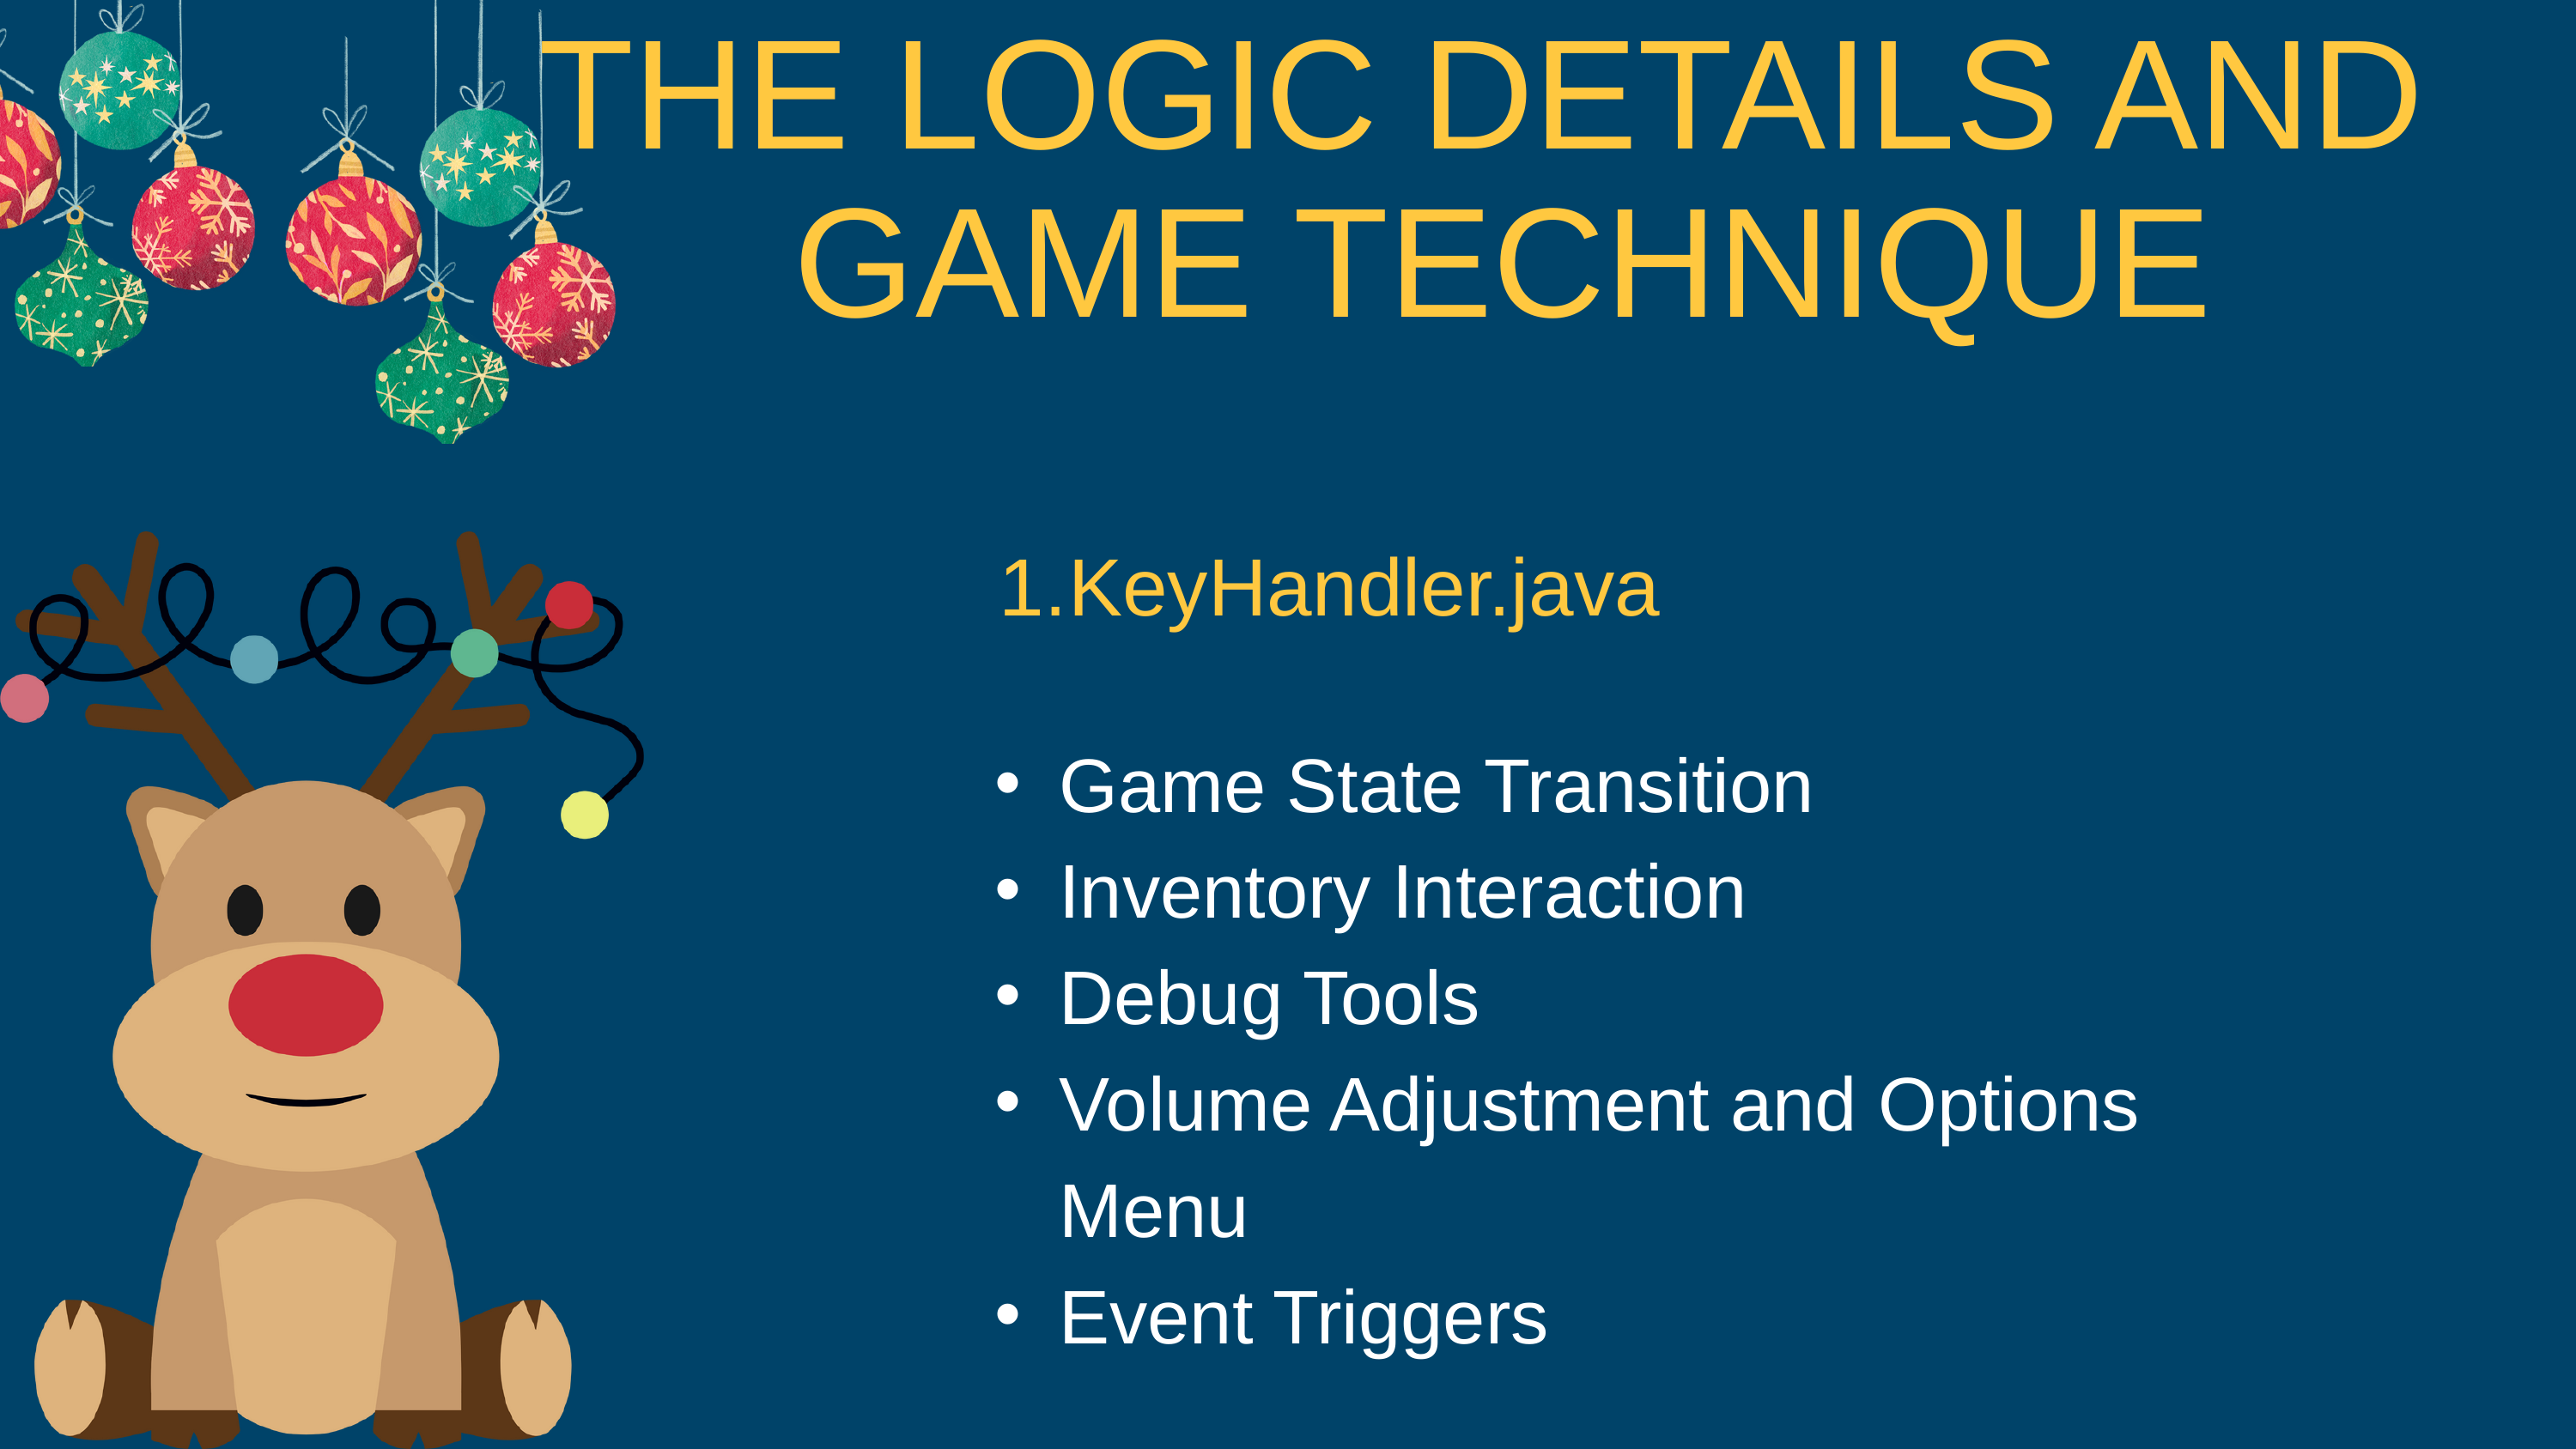

THE LOGIC DETAILS AND
GAME TECHNIQUE
KeyHandler.java

Game State Transition
Inventory Interaction
Debug Tools
Volume Adjustment and Options Menu
Event Triggers